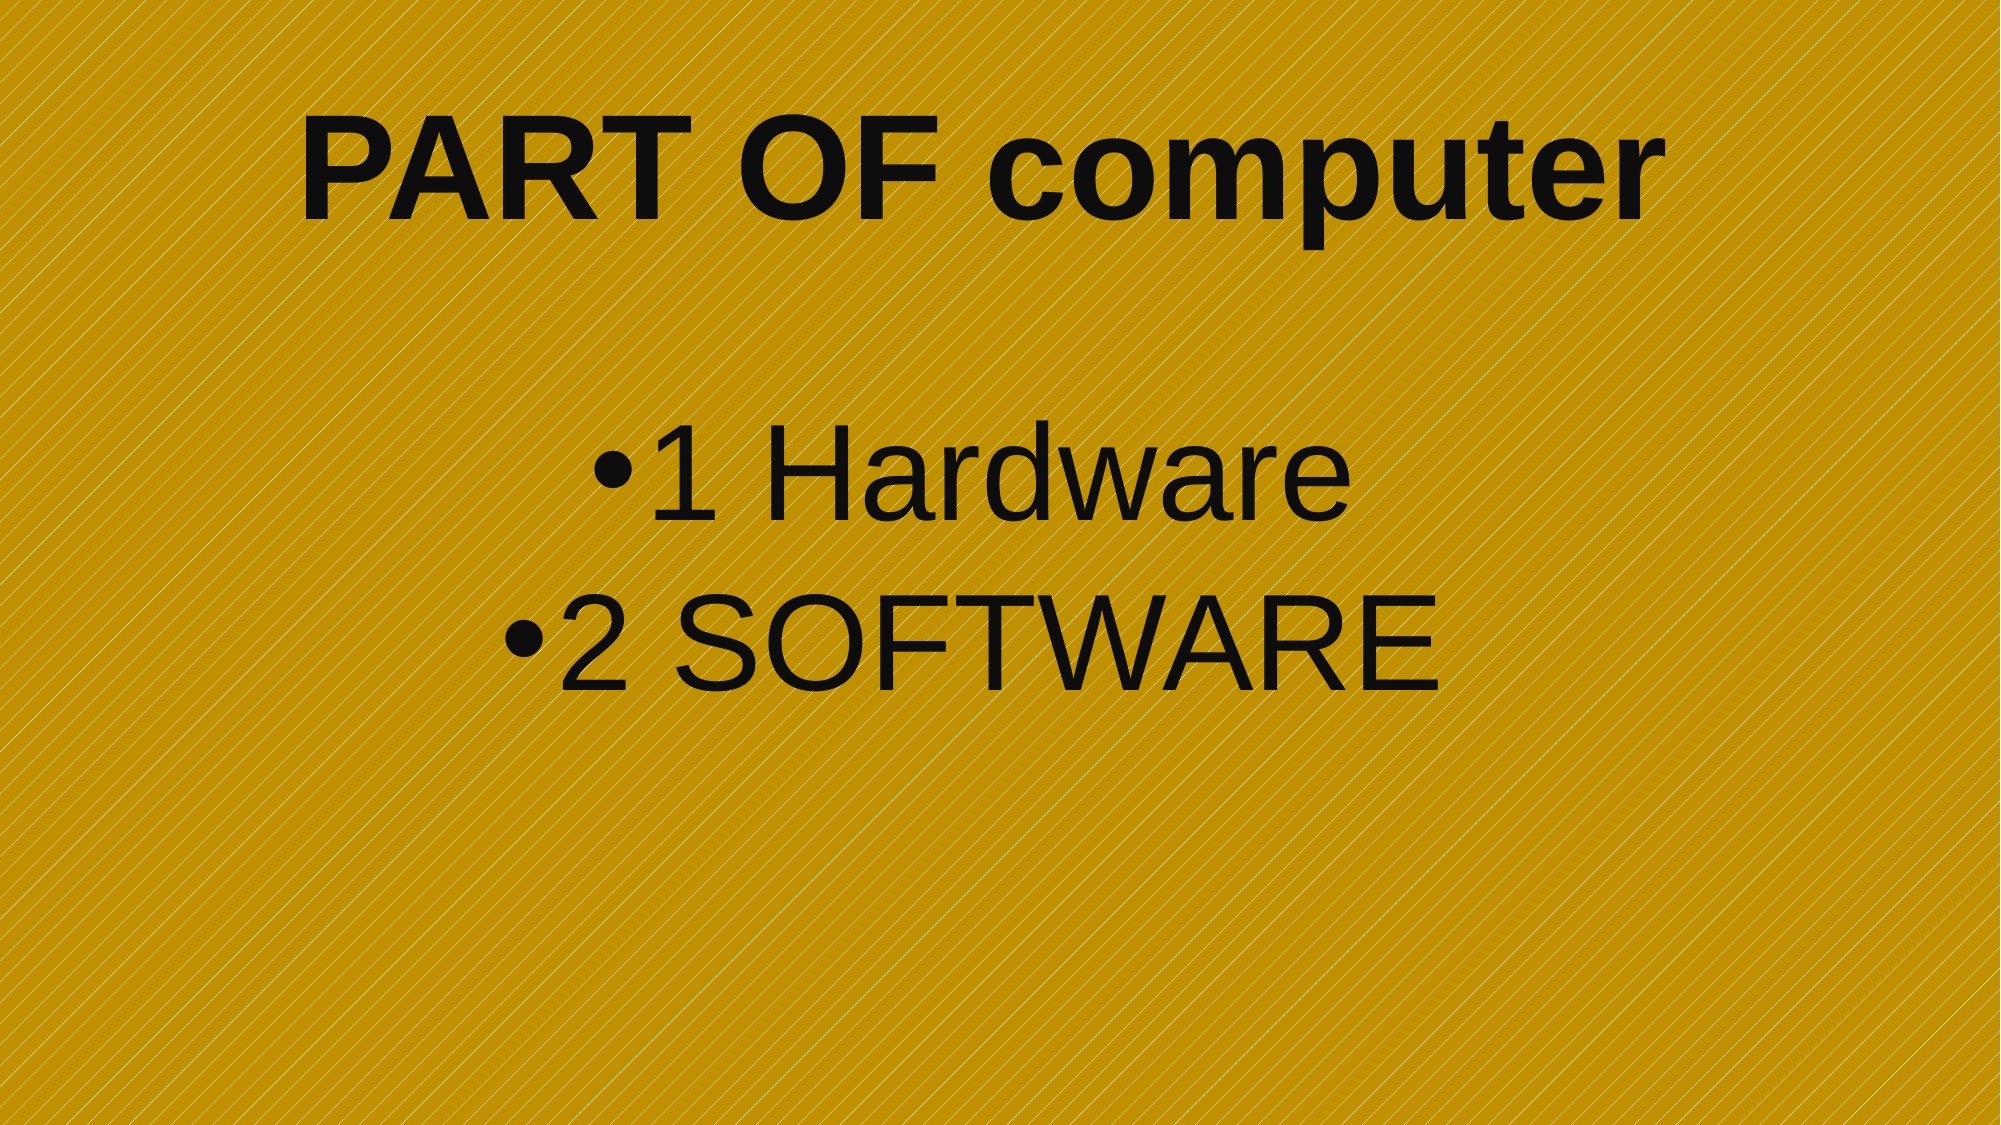

# PART OF computer
1 Hardware
2 SOFTWARE